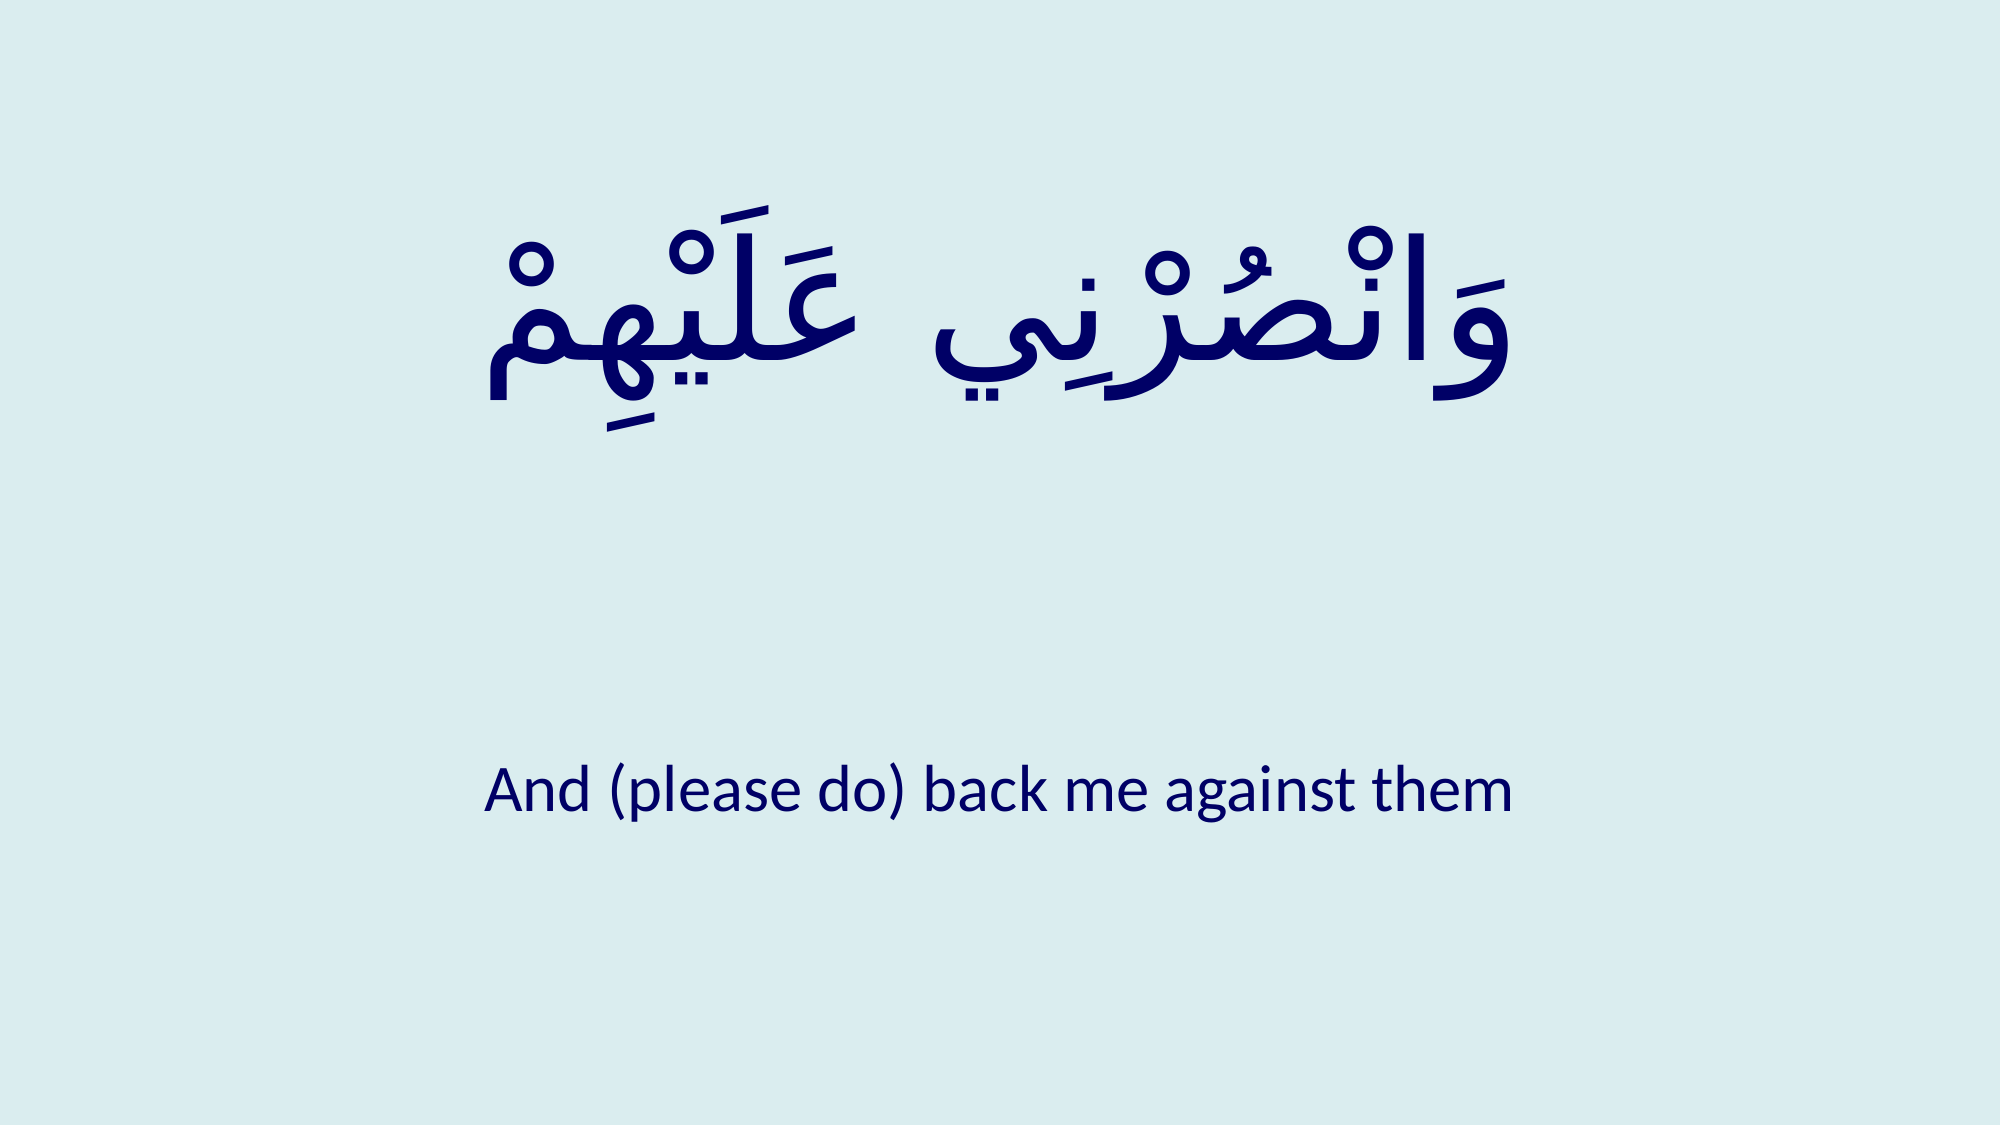

# وَانْصُرْنِي عَلَيْهِمْ
And (please do) back me against them